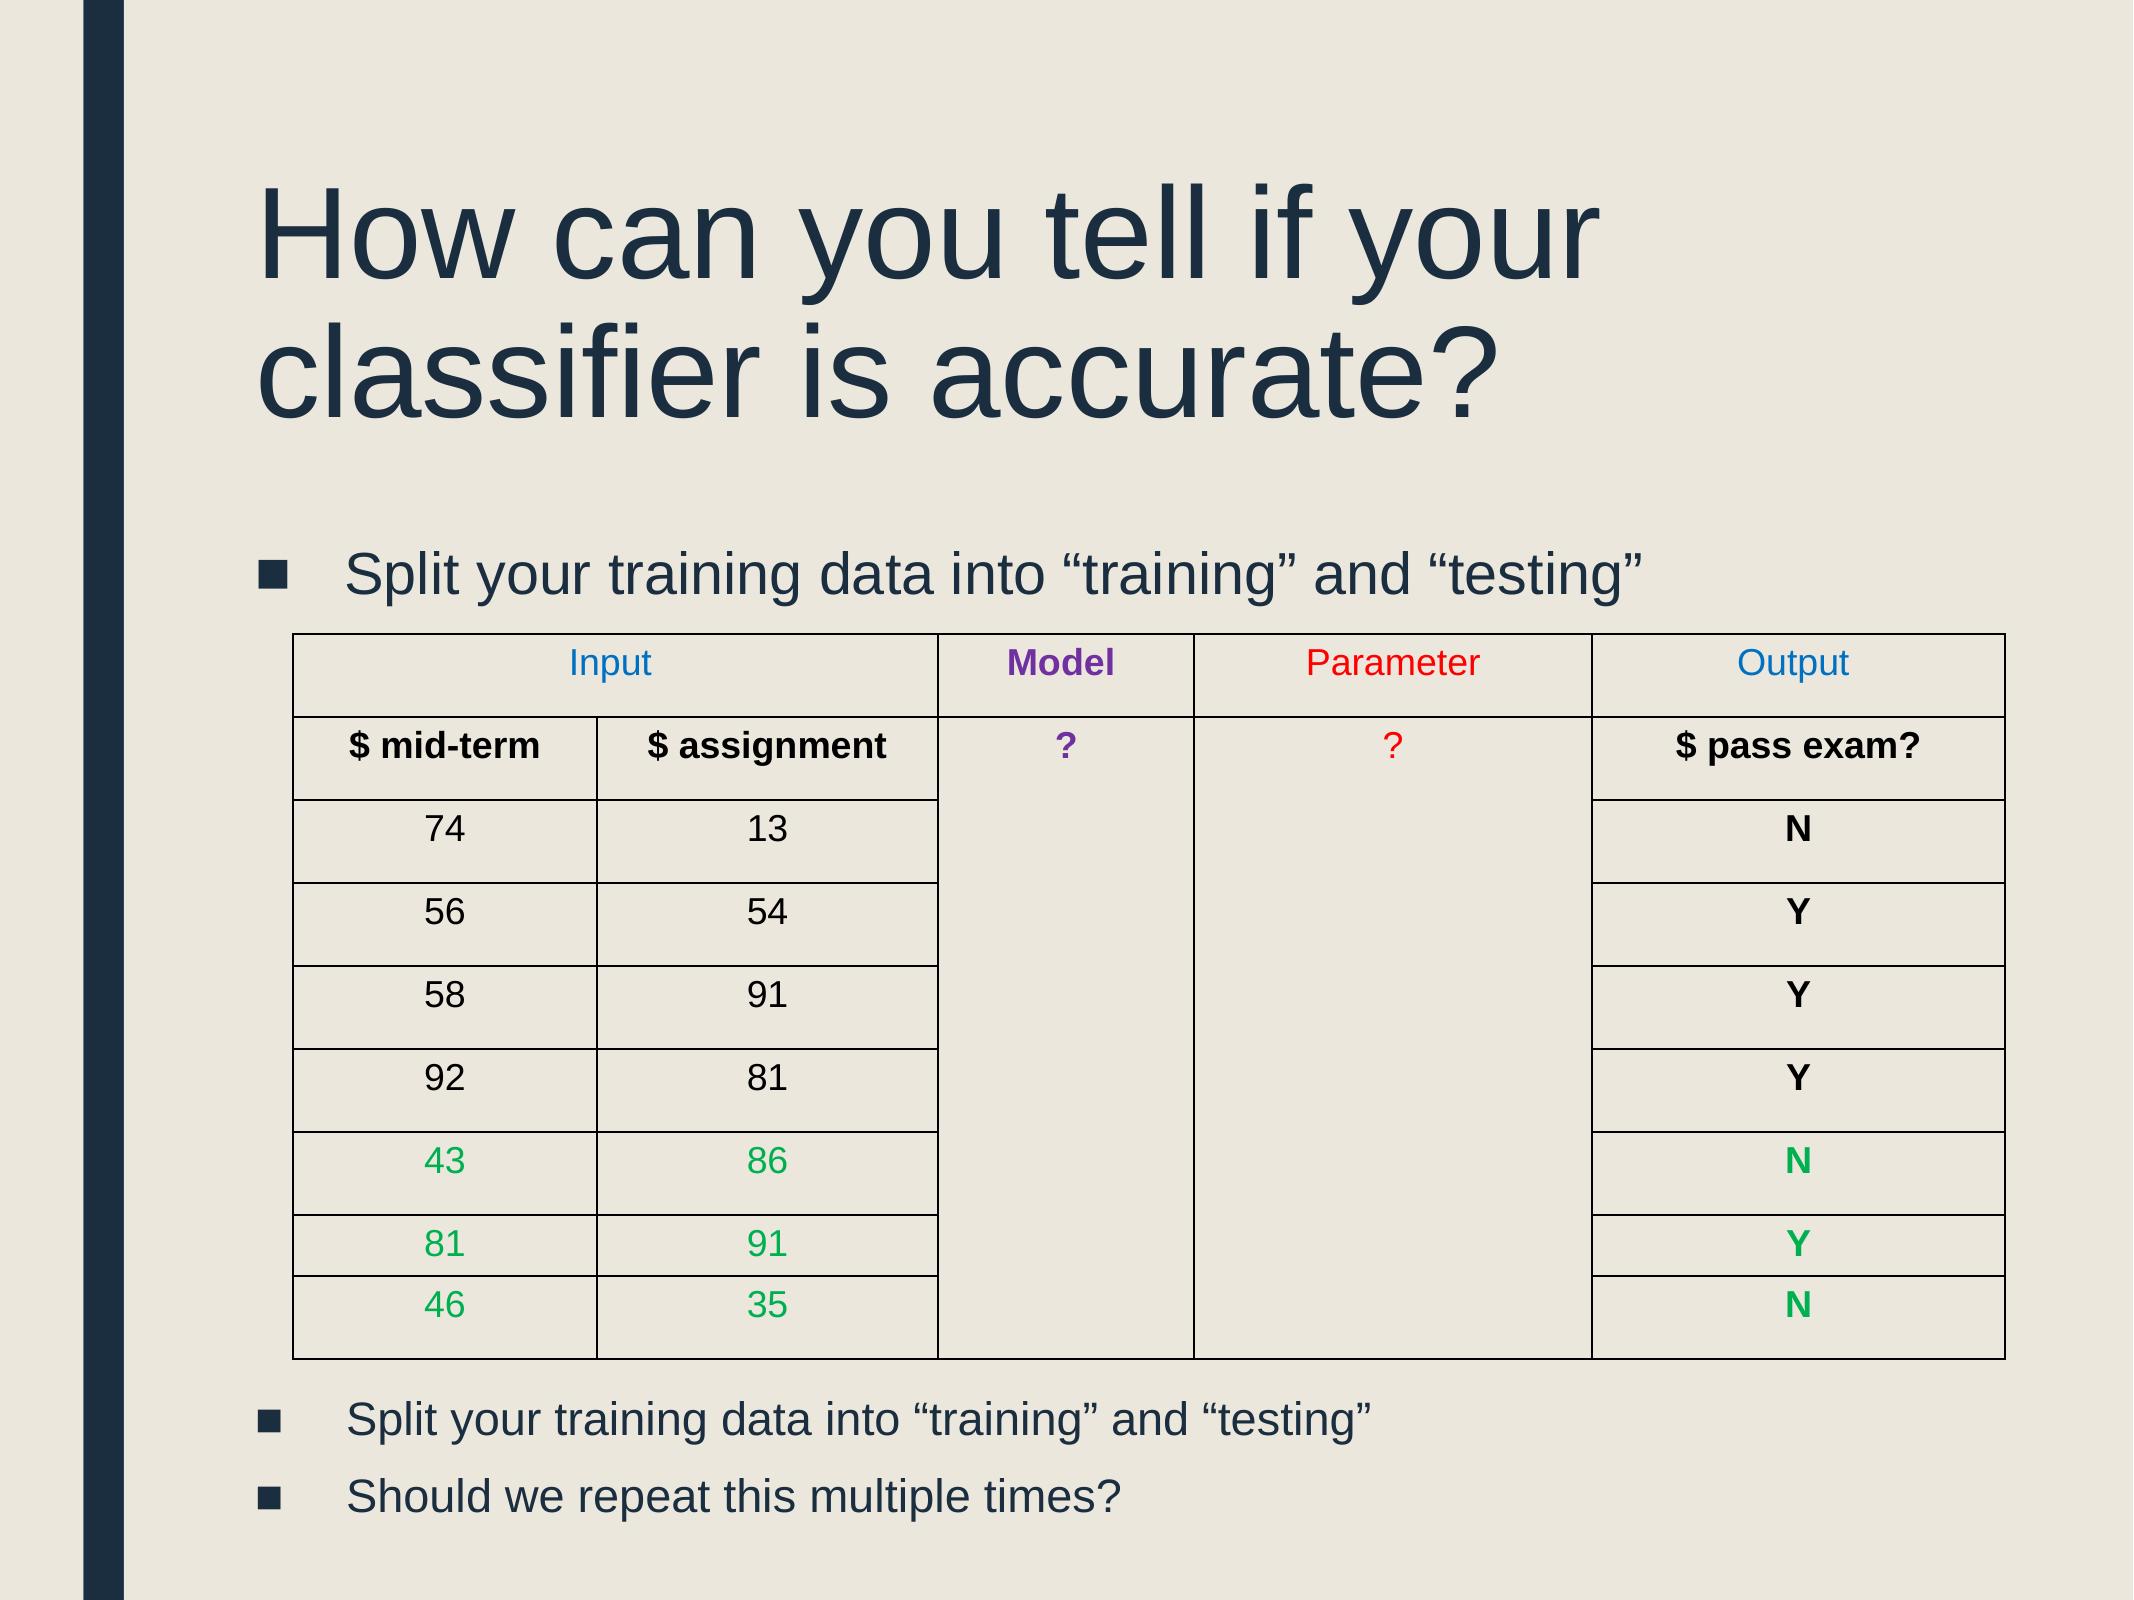

# How can you tell if your classifier is accurate?
Split your training data into “training” and “testing”

| Input |  | Model | Parameter | Output |
| --- | --- | --- | --- | --- |
| $ mid-term | $ assignment | ? | ? | $ pass exam? |
| 74 | 13 |  |  | N |
| 56 | 54 |  |  | Y |
| 58 | 91 |  |  | Y |
| 92 | 81 |  |  | Y |
| 43 | 86 |  |  | N |
| 81 | 91 |  |  | Y |
| 46 | 35 |  |  | N |
Split your training data into “training” and “testing”
Should we repeat this multiple times?